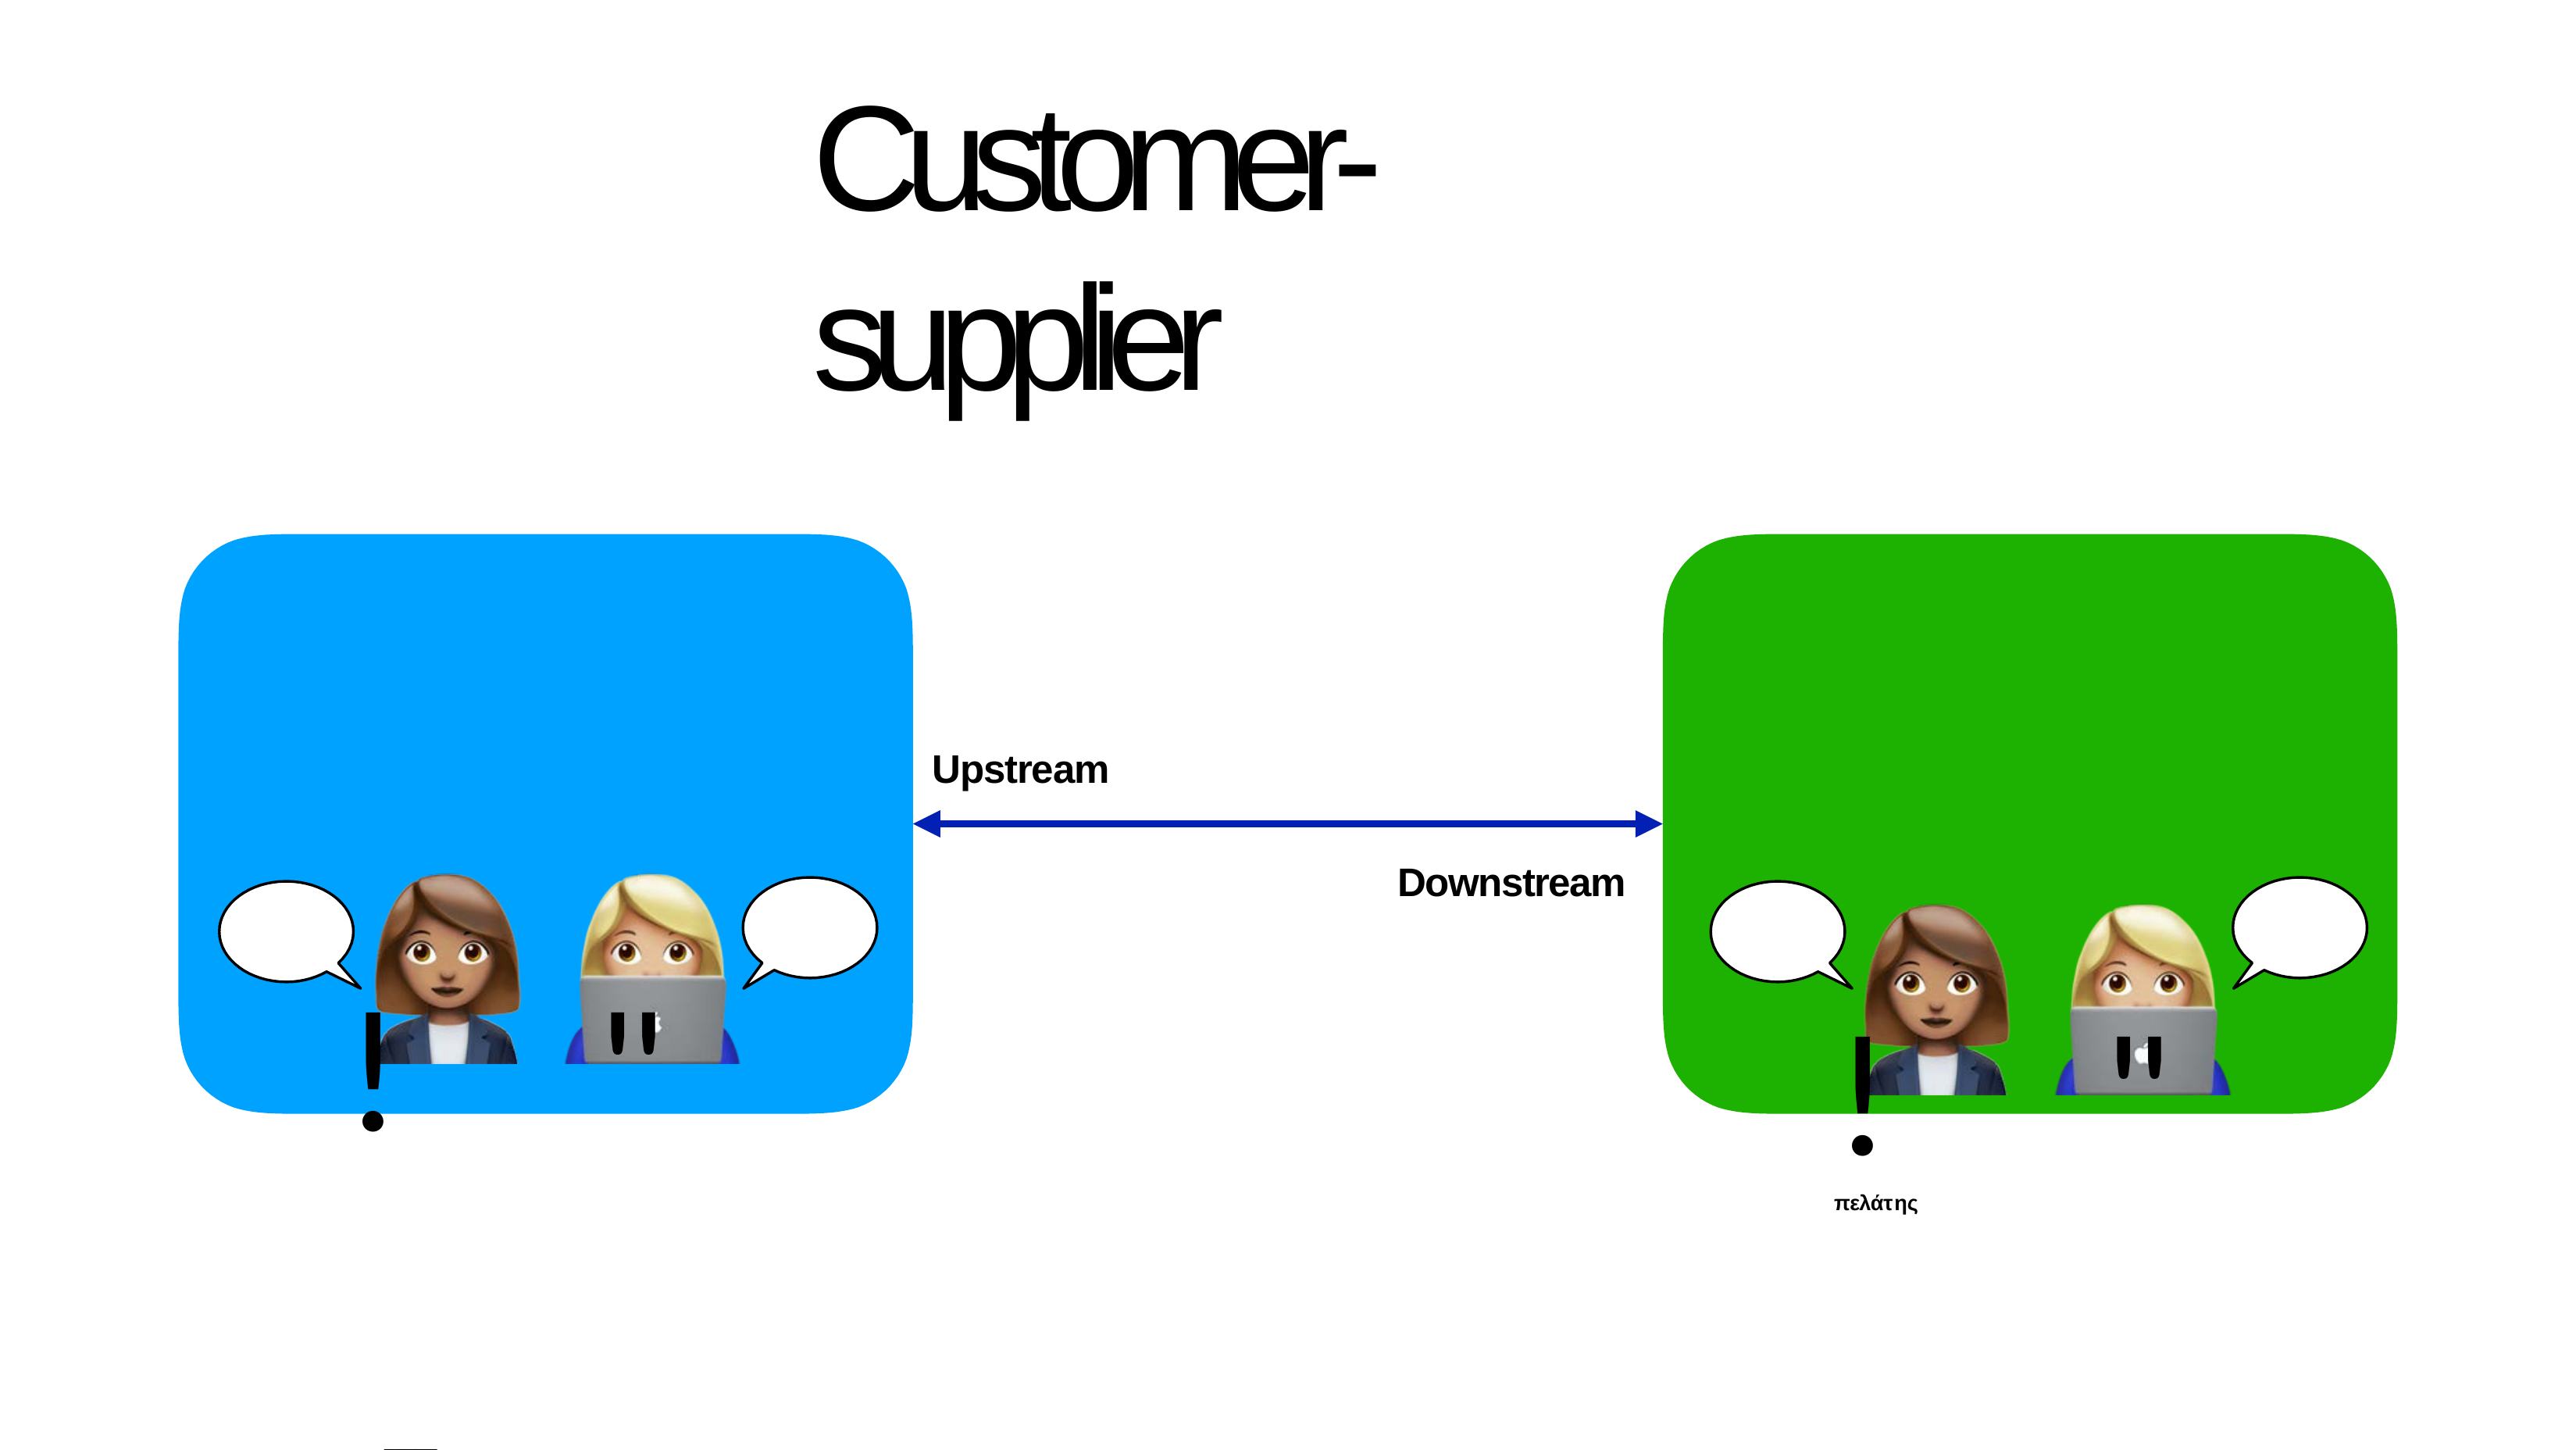

# Customer-supplier

!" ग्राहक
!"πελάτης
Upstream

Downstream